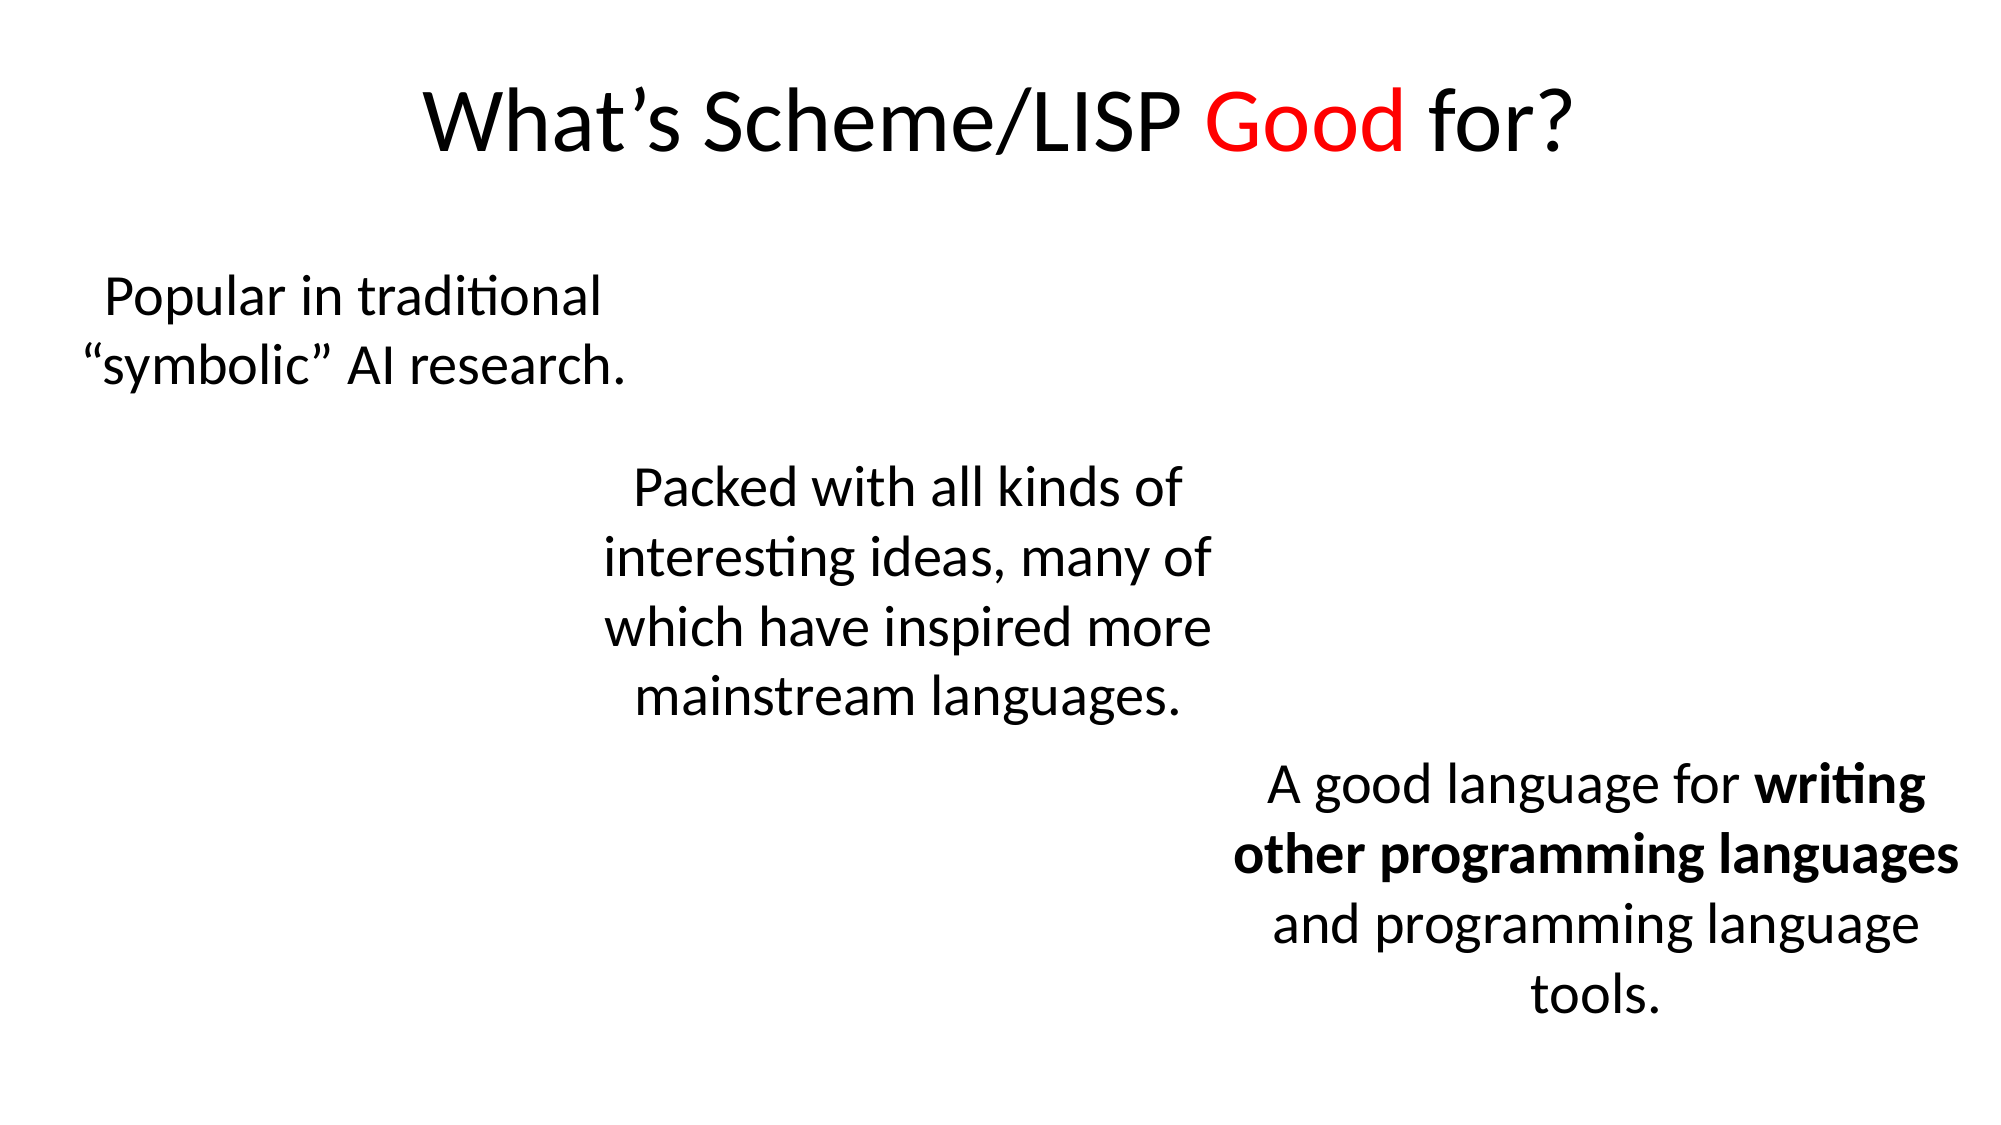

# What’s Scheme/LISP Good for?
Popular in traditional “symbolic” AI research.
Packed with all kinds of interesting ideas, many of which have inspired more mainstream languages.
A good language for writing other programming languages and programming language tools.